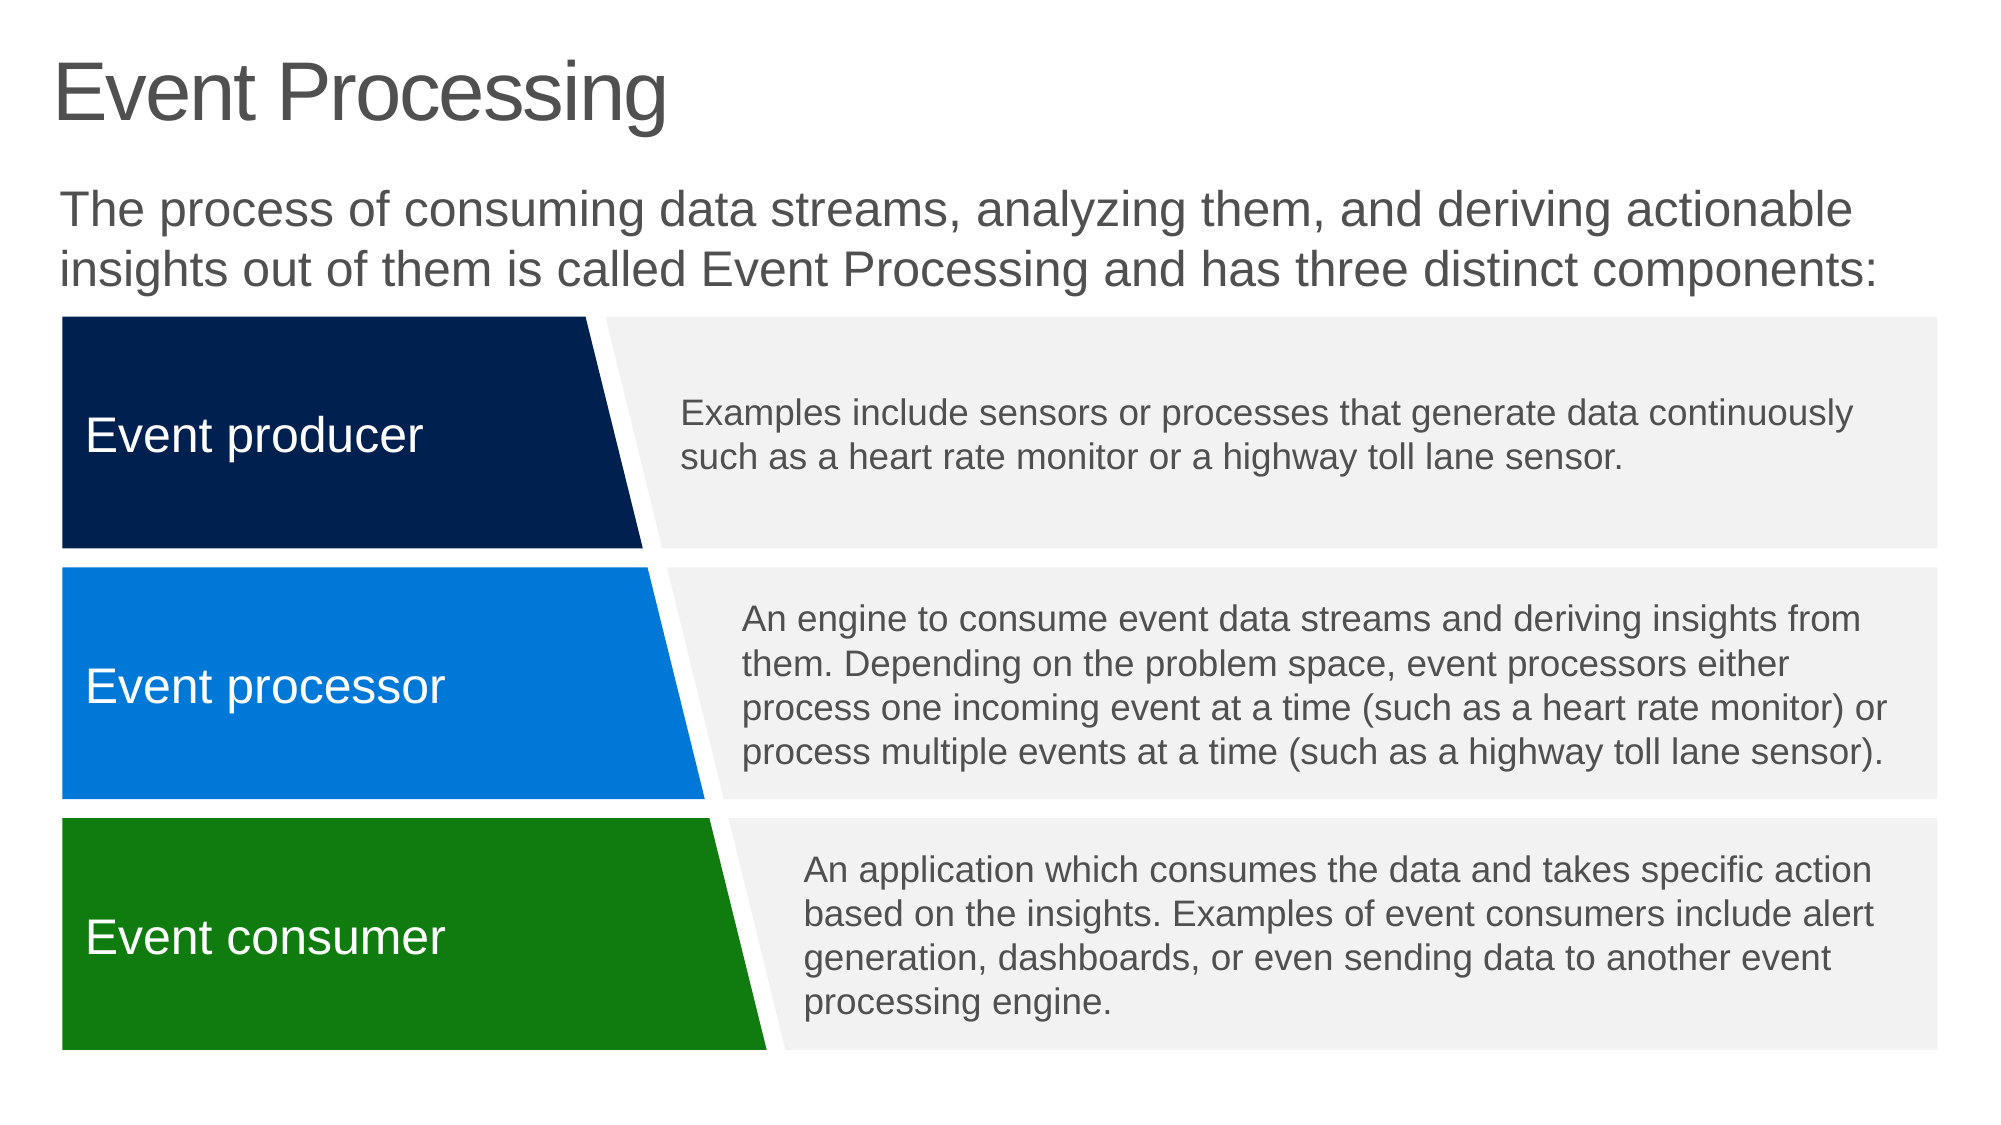

# Event Processing
The process of consuming data streams, analyzing them, and deriving actionable insights out of them is called Event Processing and has three distinct components:

Examples include sensors or processes that generate data continuously such as a heart rate monitor or a highway toll lane sensor.

Event producer

Event processor

An engine to consume event data streams and deriving insights from them. Depending on the problem space, event processors either process one incoming event at a time (such as a heart rate monitor) or process multiple events at a time (such as a highway toll lane sensor).

An application which consumes the data and takes specific action based on the insights. Examples of event consumers include alert generation, dashboards, or even sending data to another event processing engine.

Event consumer